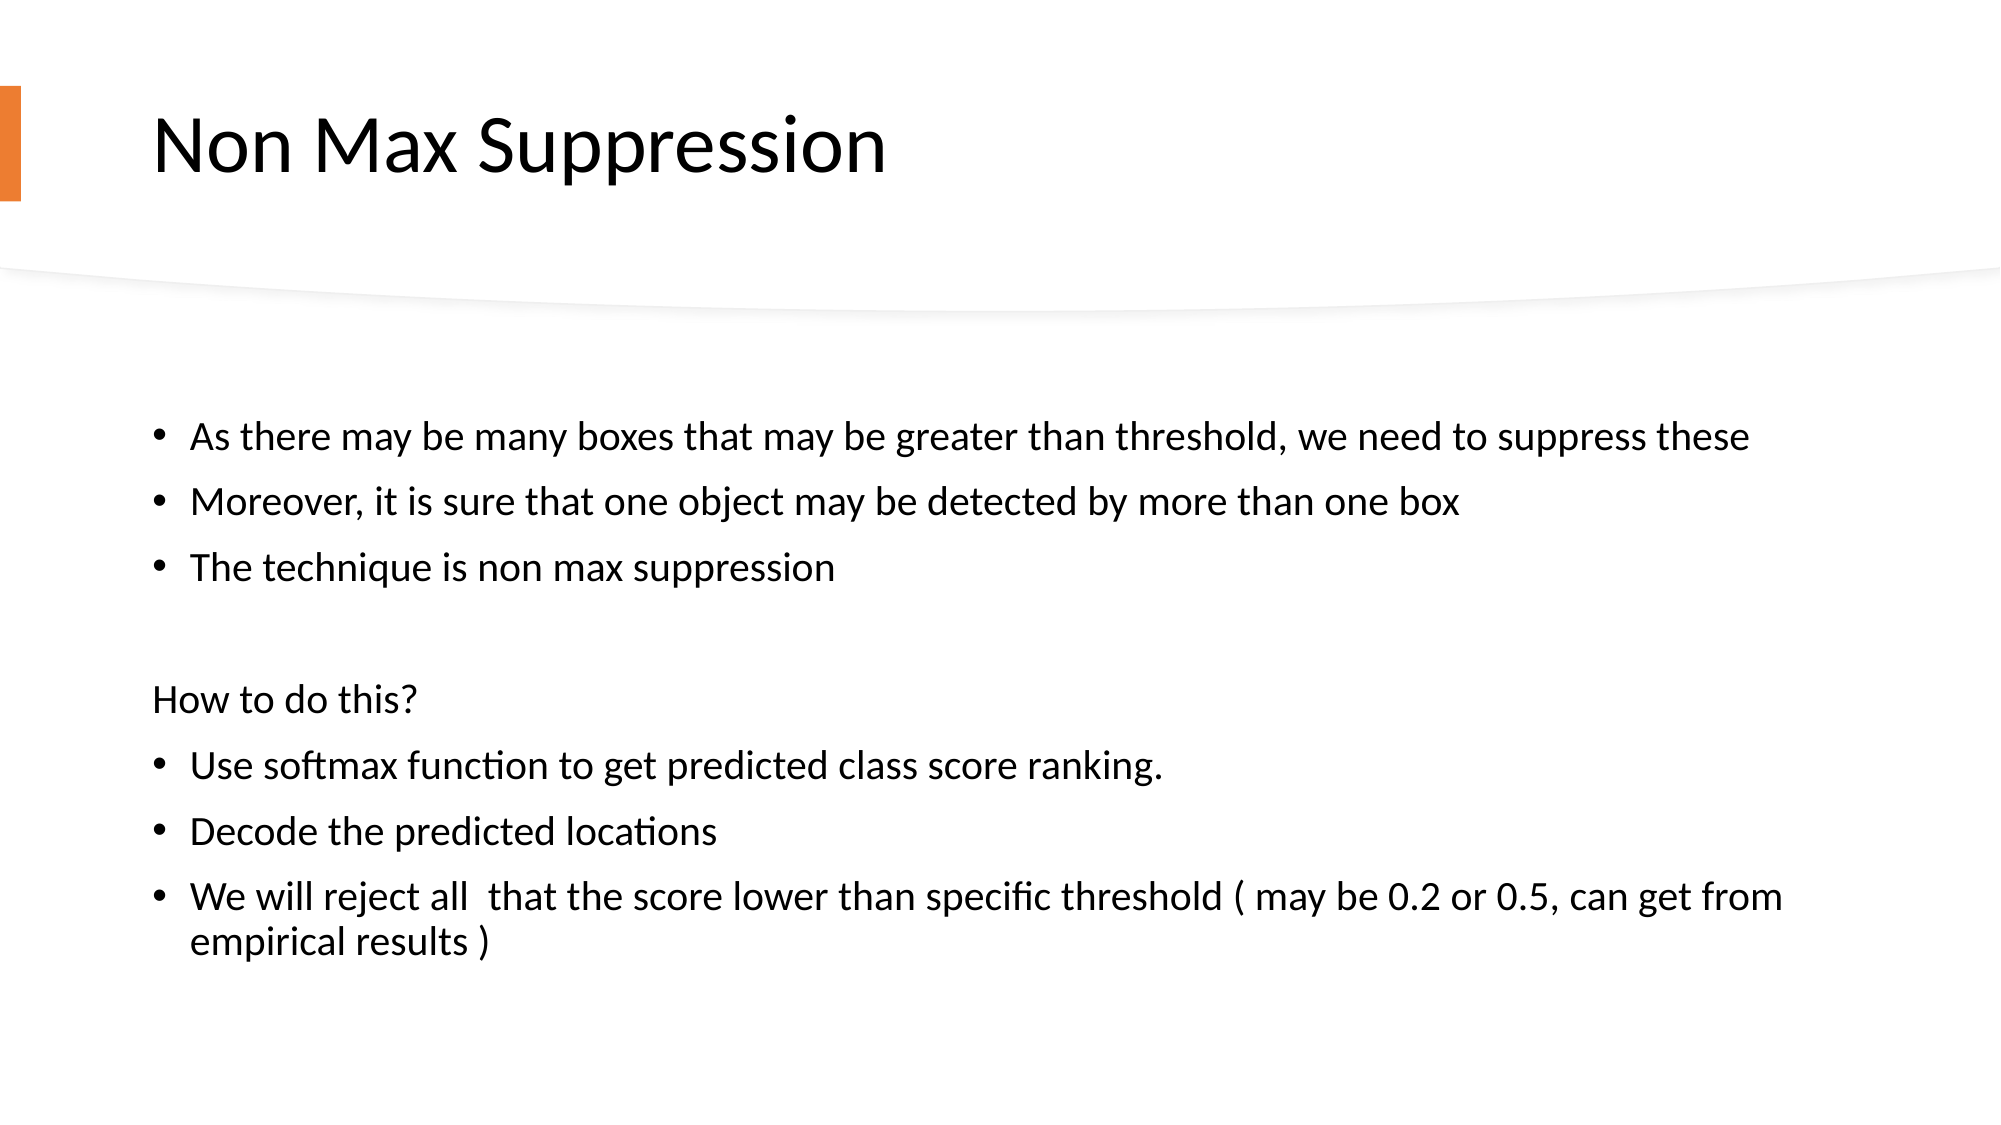

# Non Max Suppression

As there may be many boxes that may be greater than threshold, we need to suppress these
Moreover, it is sure that one object may be detected by more than one box
The technique is non max suppression

How to do this?
Use softmax function to get predicted class score ranking.
Decode the predicted locations
We will reject all  that the score lower than specific threshold ( may be 0.2 or 0.5, can get from empirical results )

47